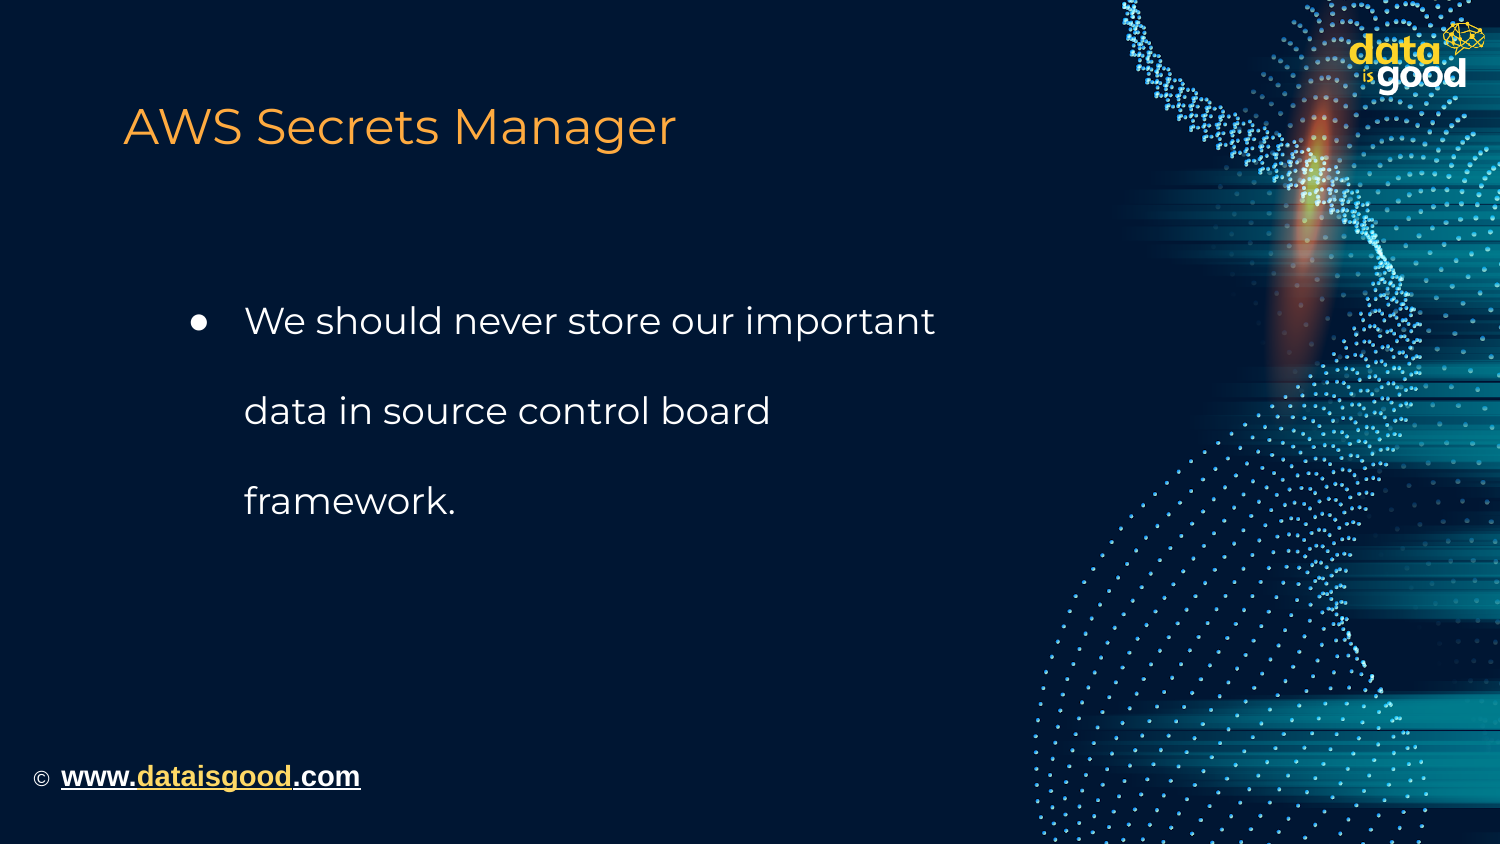

# AWS Secrets Manager
We should never store our important data in source control board framework.